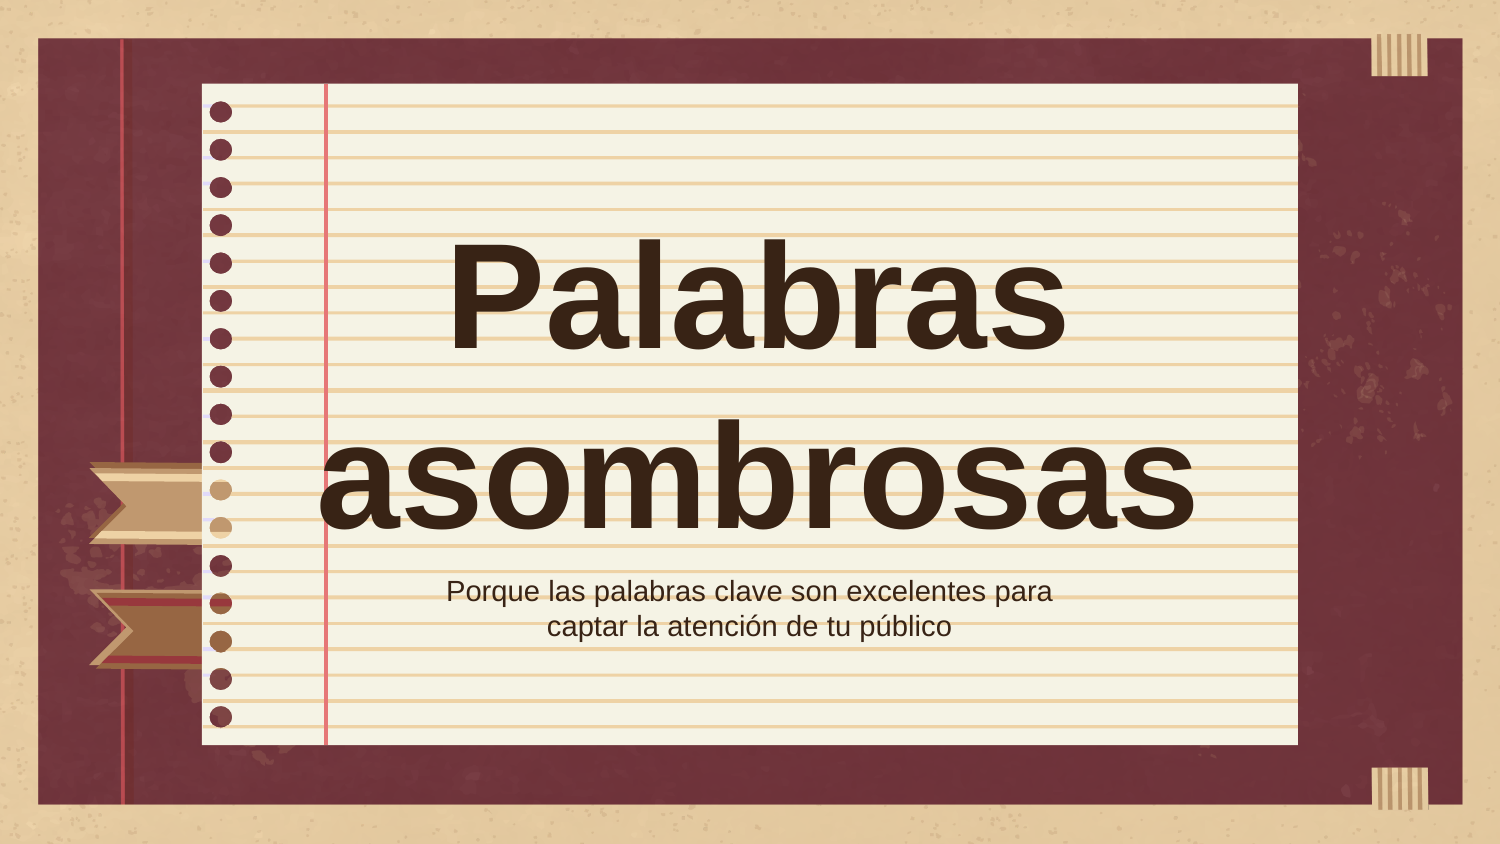

# Palabras asombrosas

Porque las palabras clave son excelentes para captar la atención de tu público